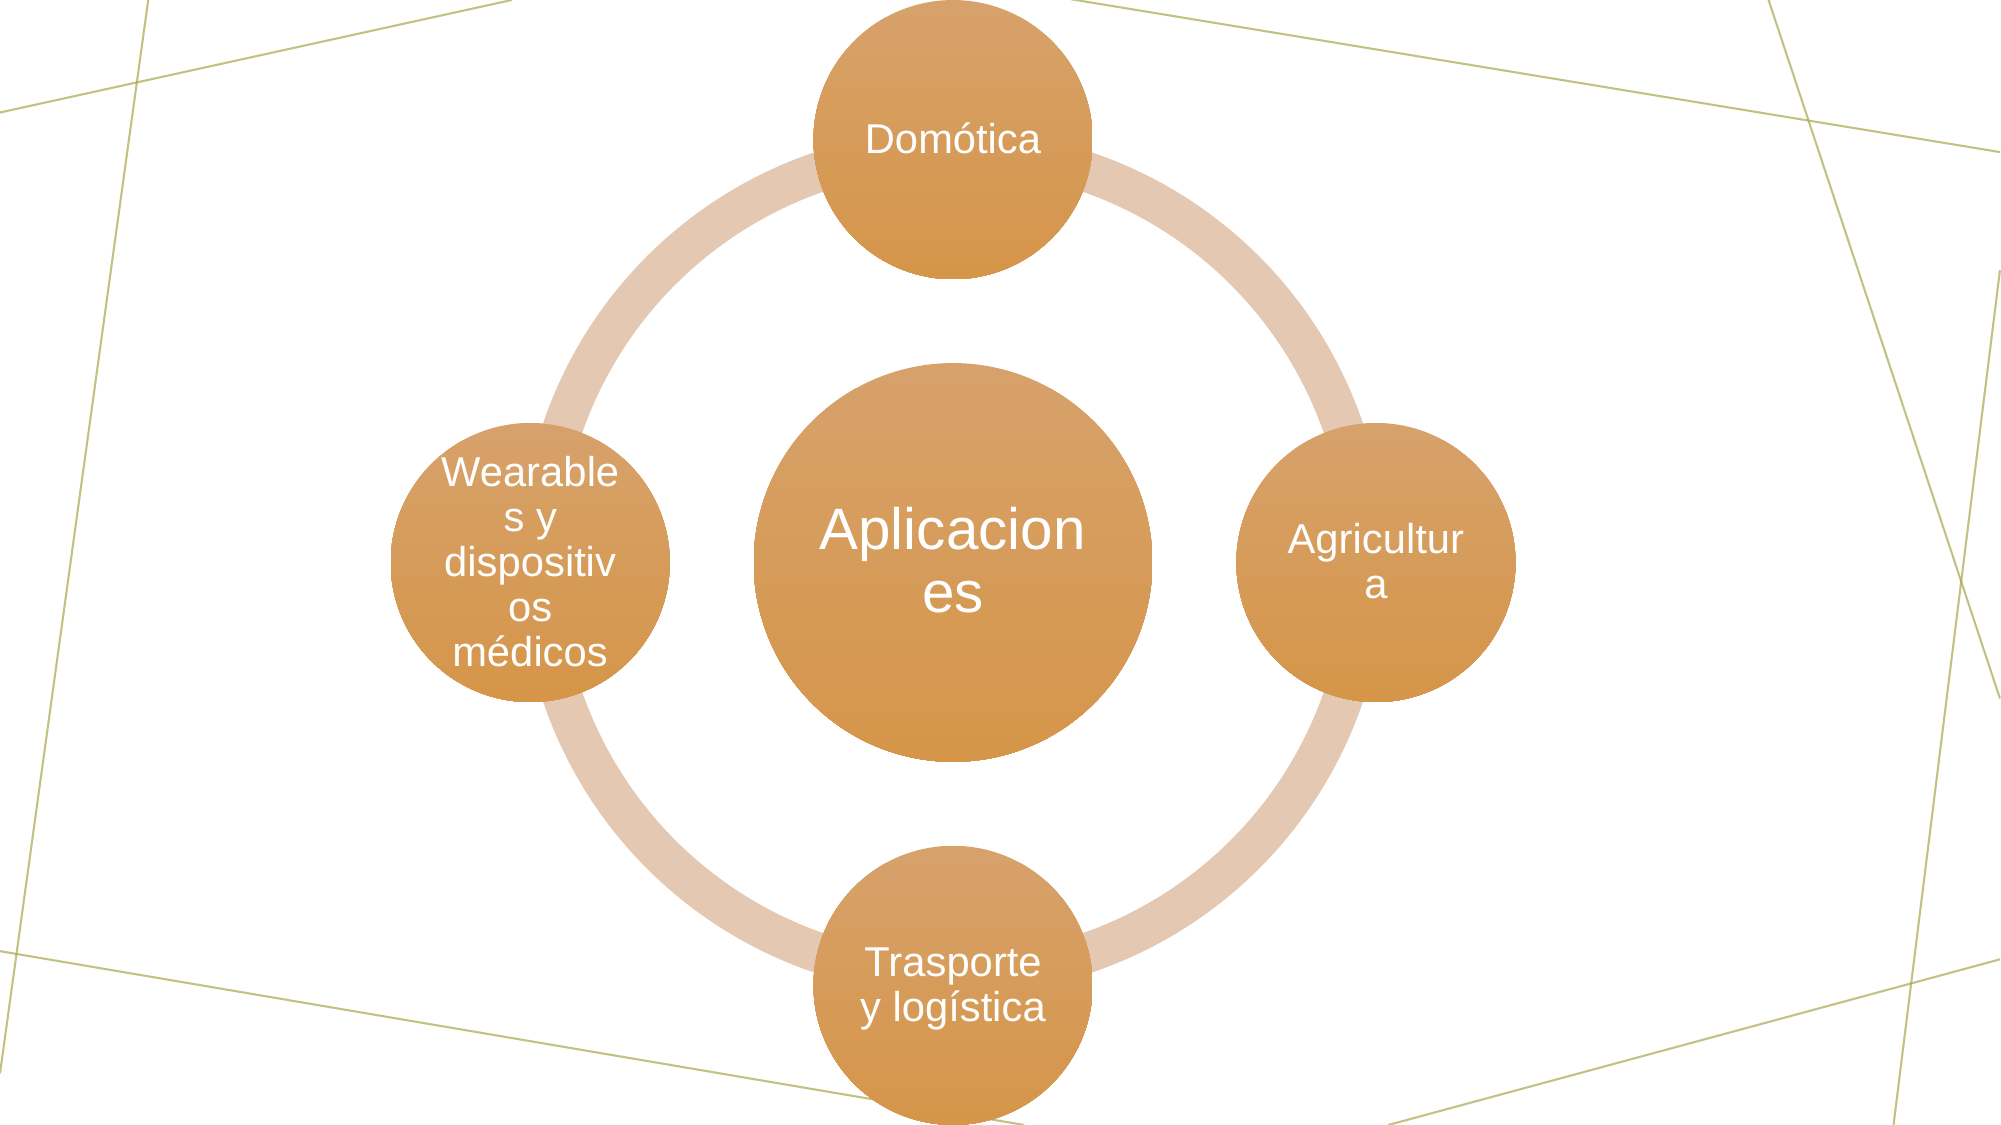

Aplicaciones
Domótica
Agricultura
Trasporte y logística
Wearables y dispositivos médicos